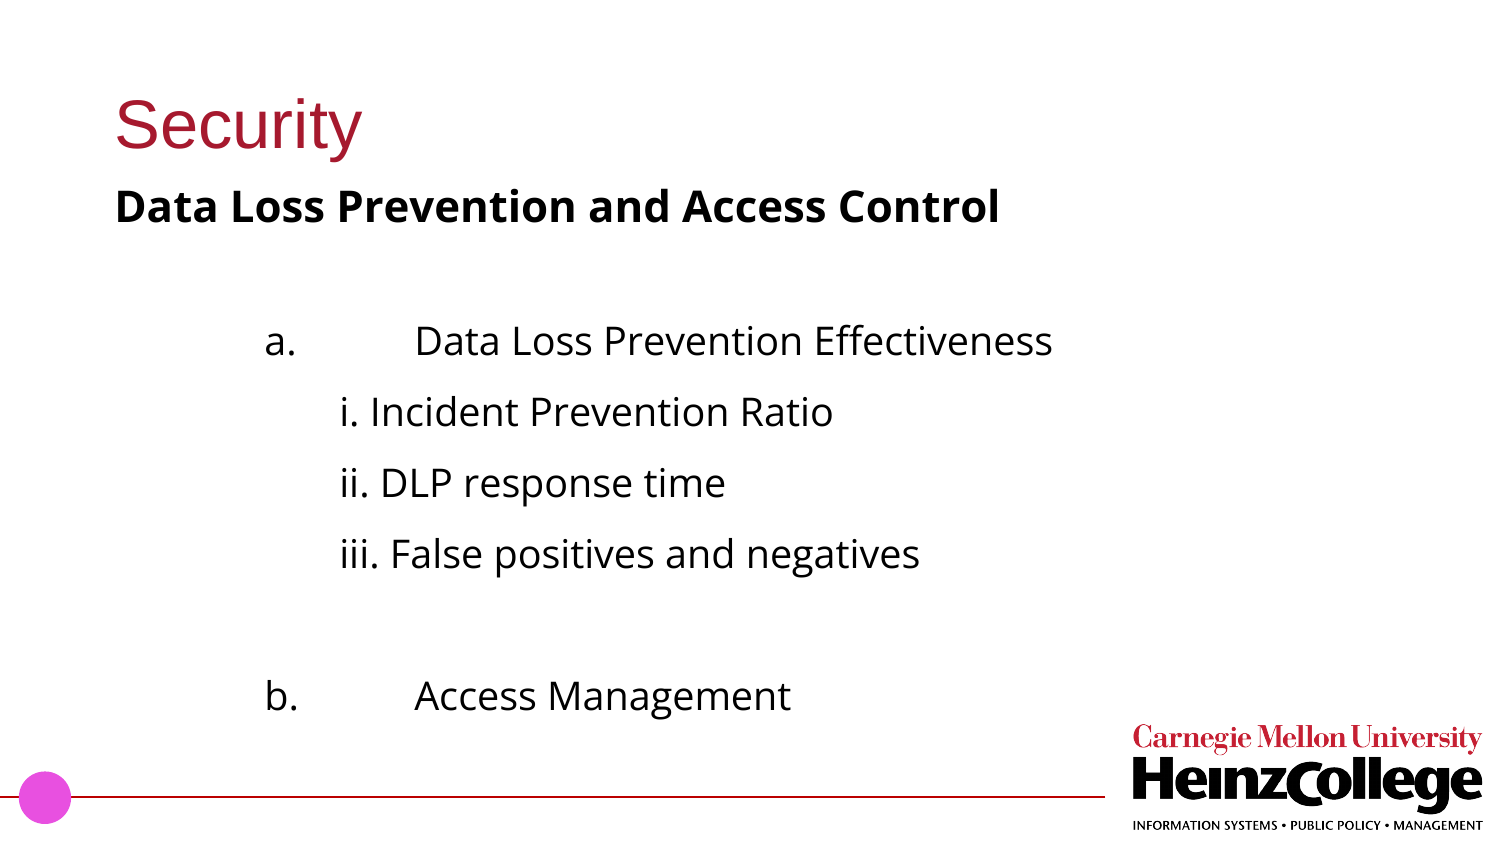

# Security
Data Loss Prevention and Access Control

a. 	Data Loss Prevention Effectiveness
i. Incident Prevention Ratio
ii. DLP response time
iii. False positives and negatives

b. 	Access Management